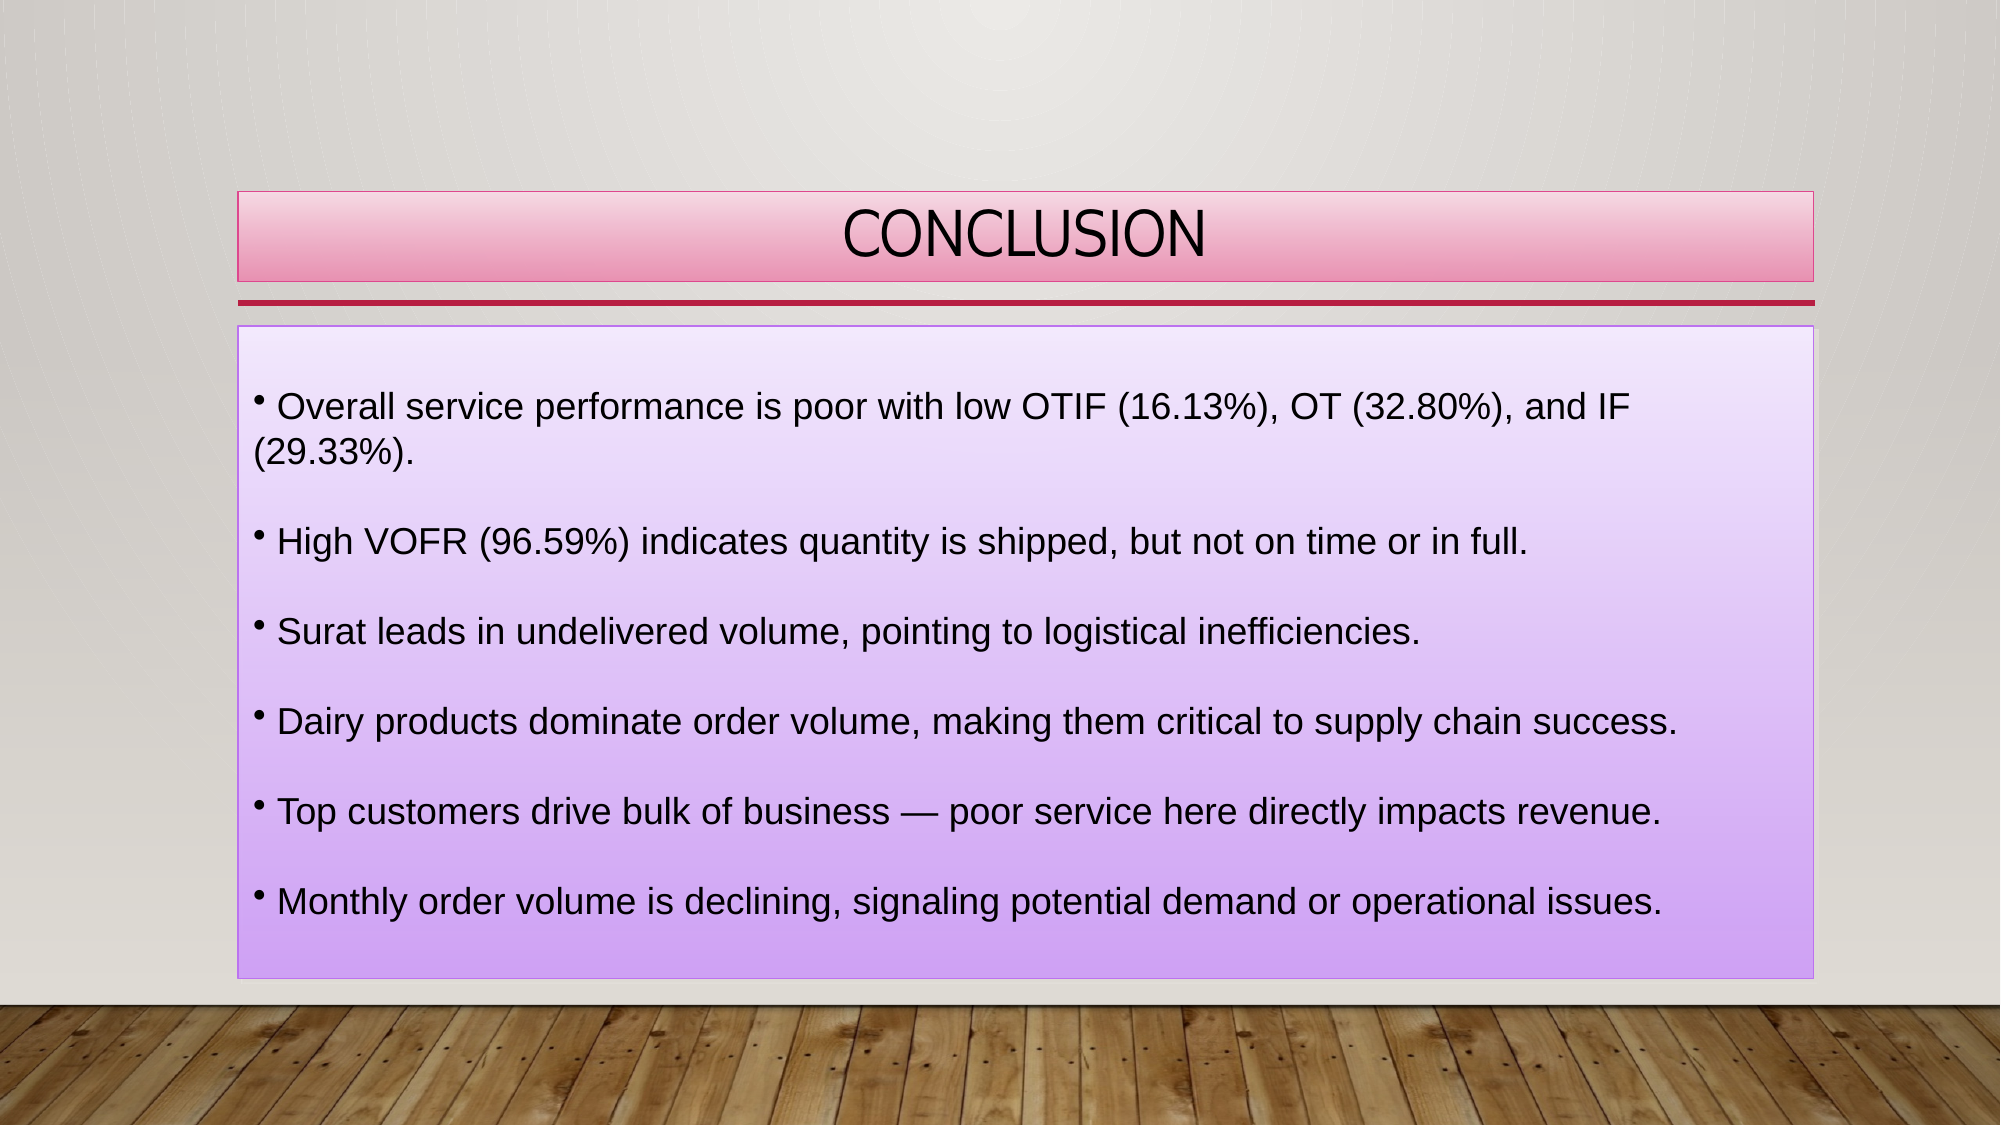

# conclusion
 Overall service performance is poor with low OTIF (16.13%), OT (32.80%), and IF (29.33%).

 High VOFR (96.59%) indicates quantity is shipped, but not on time or in full.

 Surat leads in undelivered volume, pointing to logistical inefficiencies.

 Dairy products dominate order volume, making them critical to supply chain success.

 Top customers drive bulk of business — poor service here directly impacts revenue.

 Monthly order volume is declining, signaling potential demand or operational issues.